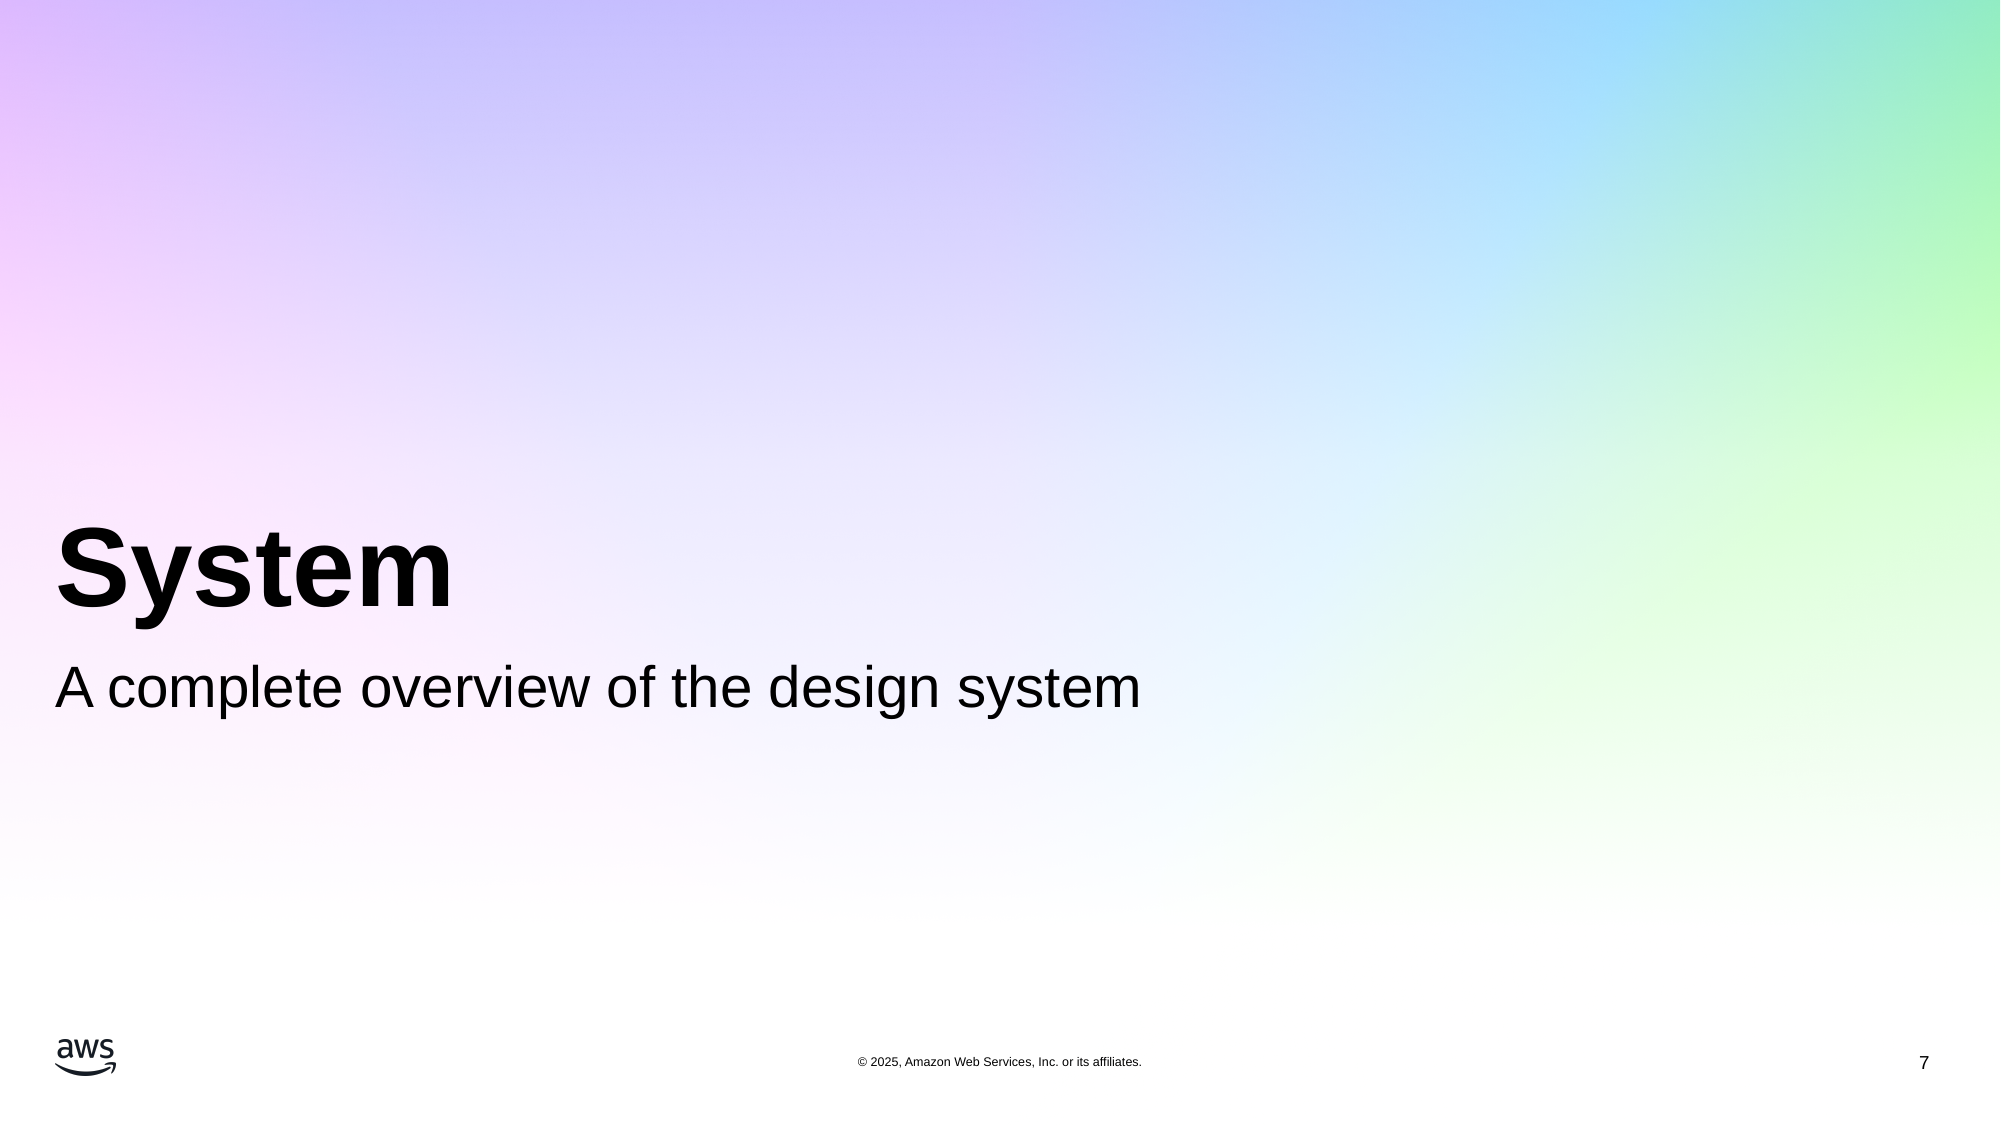

# System
A complete overview of the design system

© 2025, Amazon Web Services, Inc. or its affiliates.
7